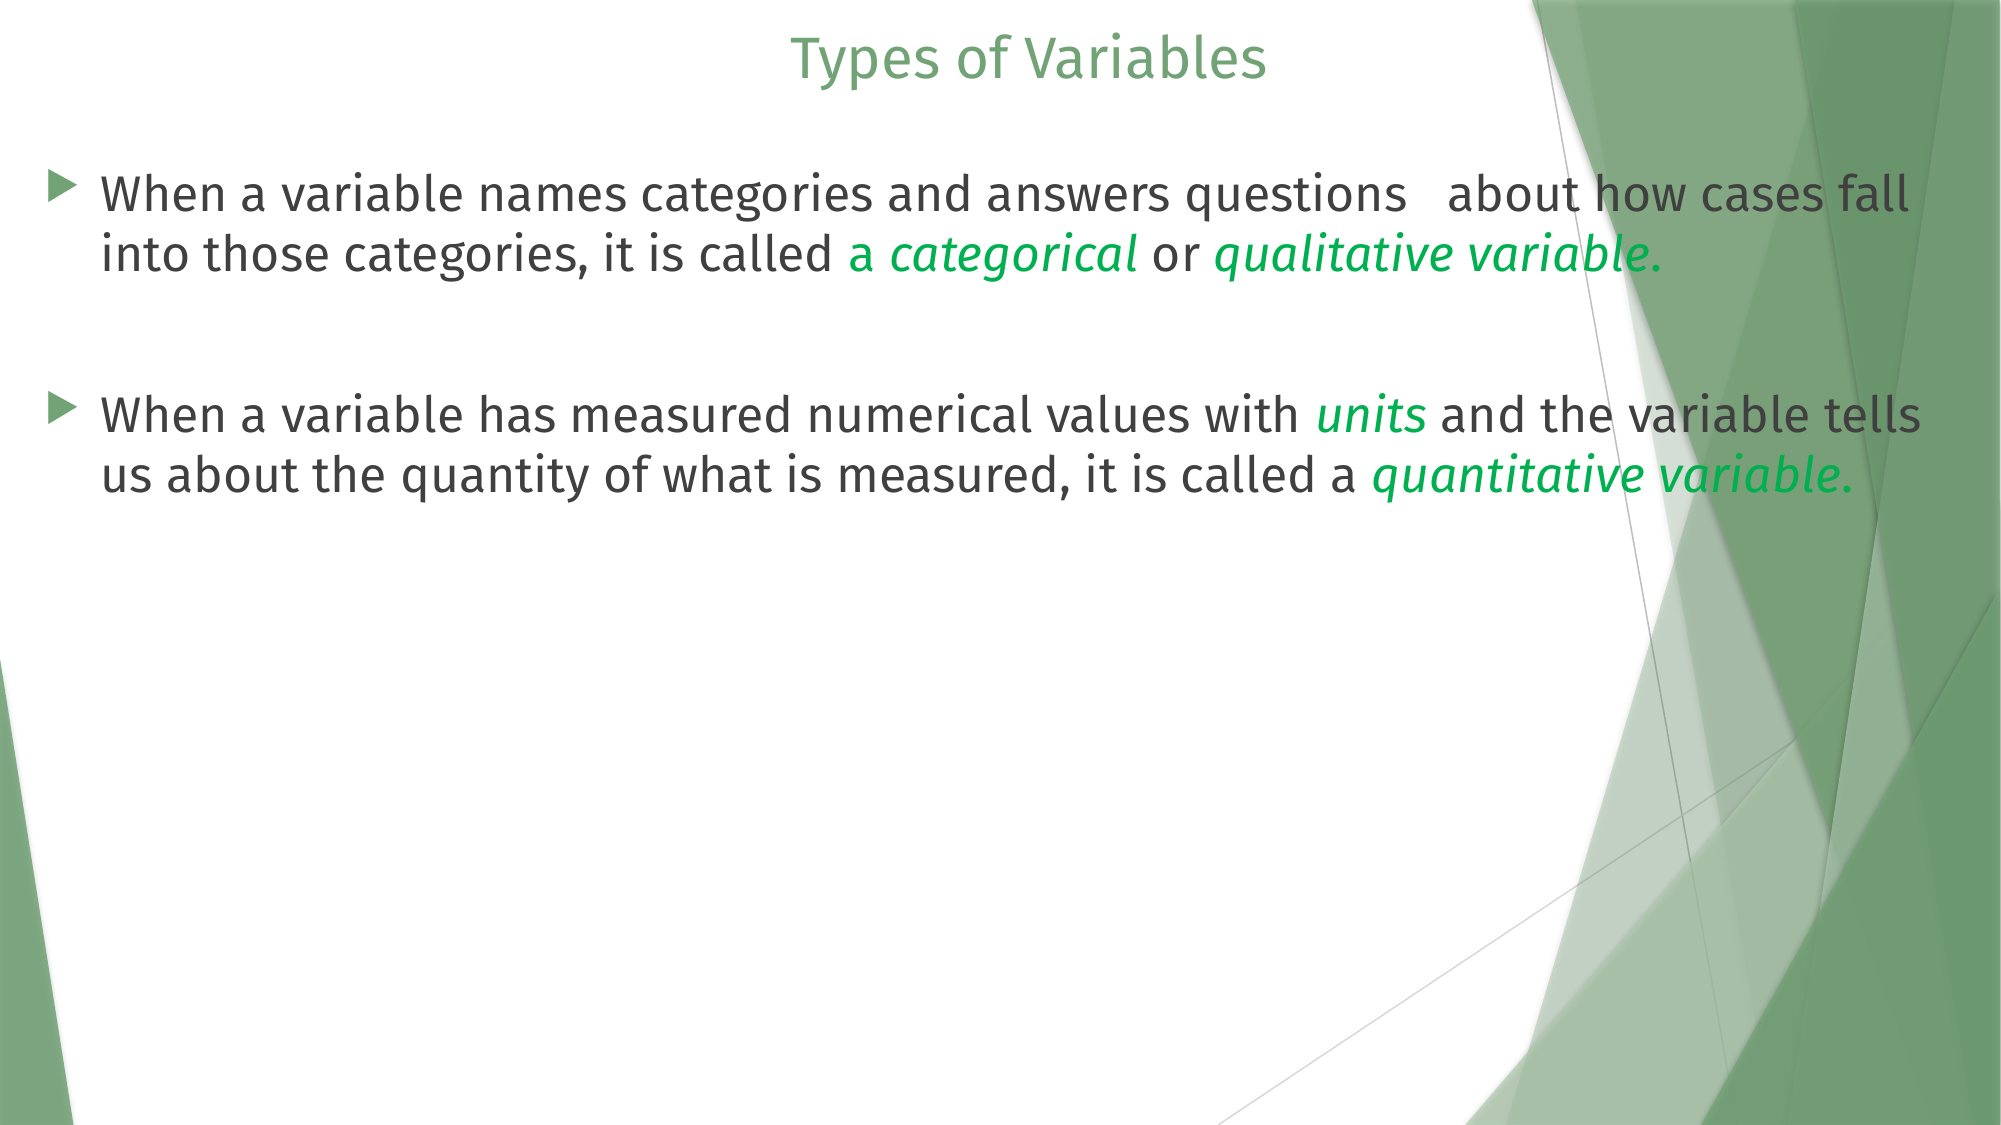

# Types of Variables
When a variable names categories and answers questions   about how cases fall into those categories, it is called a categorical or qualitative variable.

When a variable has measured numerical values with units and the variable tells us about the quantity of what is measured, it is called a quantitative variable.